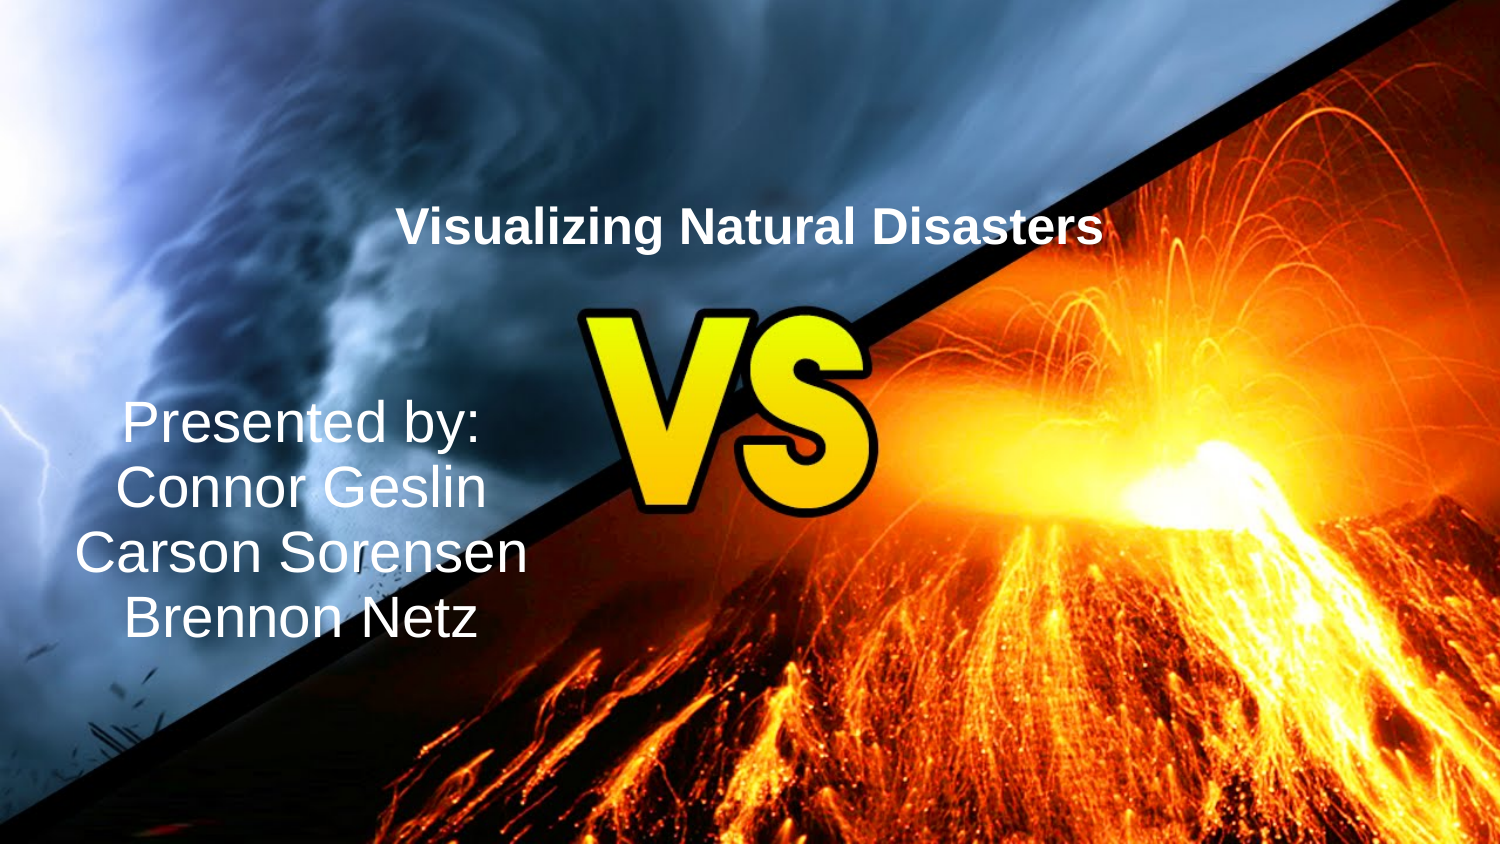

# Visualizing Natural Disasters
Presented by: Connor Geslin Carson Sorensen Brennon Netz